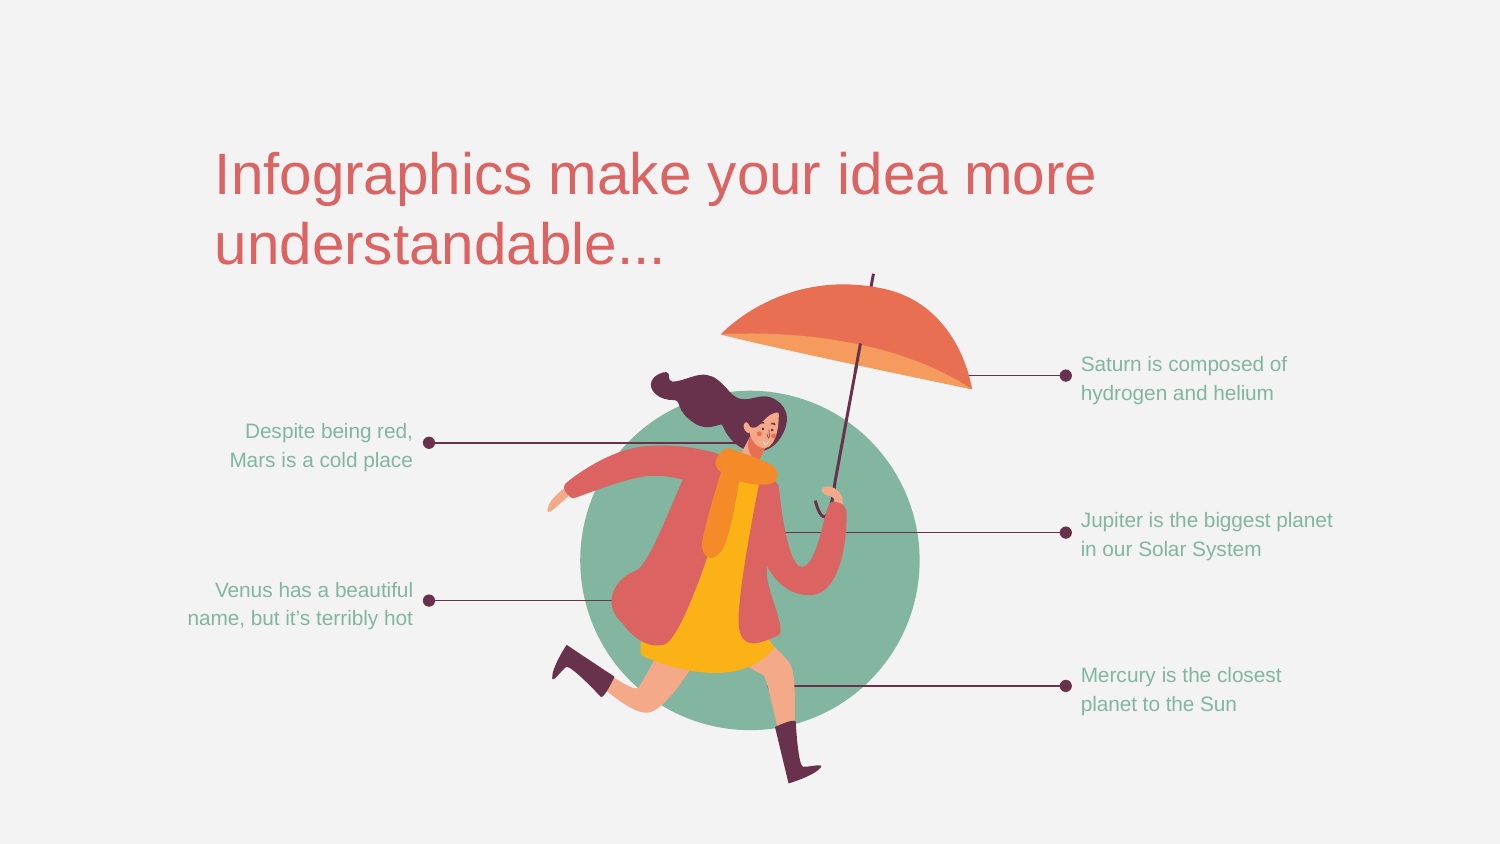

# Infographics make your idea more understandable...

Saturn is composed of hydrogen and helium

Despite being red,
Mars is a cold place

Jupiter is the biggest planet in our Solar System
Venus has a beautiful name, but it’s terribly hot

Mercury is the closest planet to the Sun